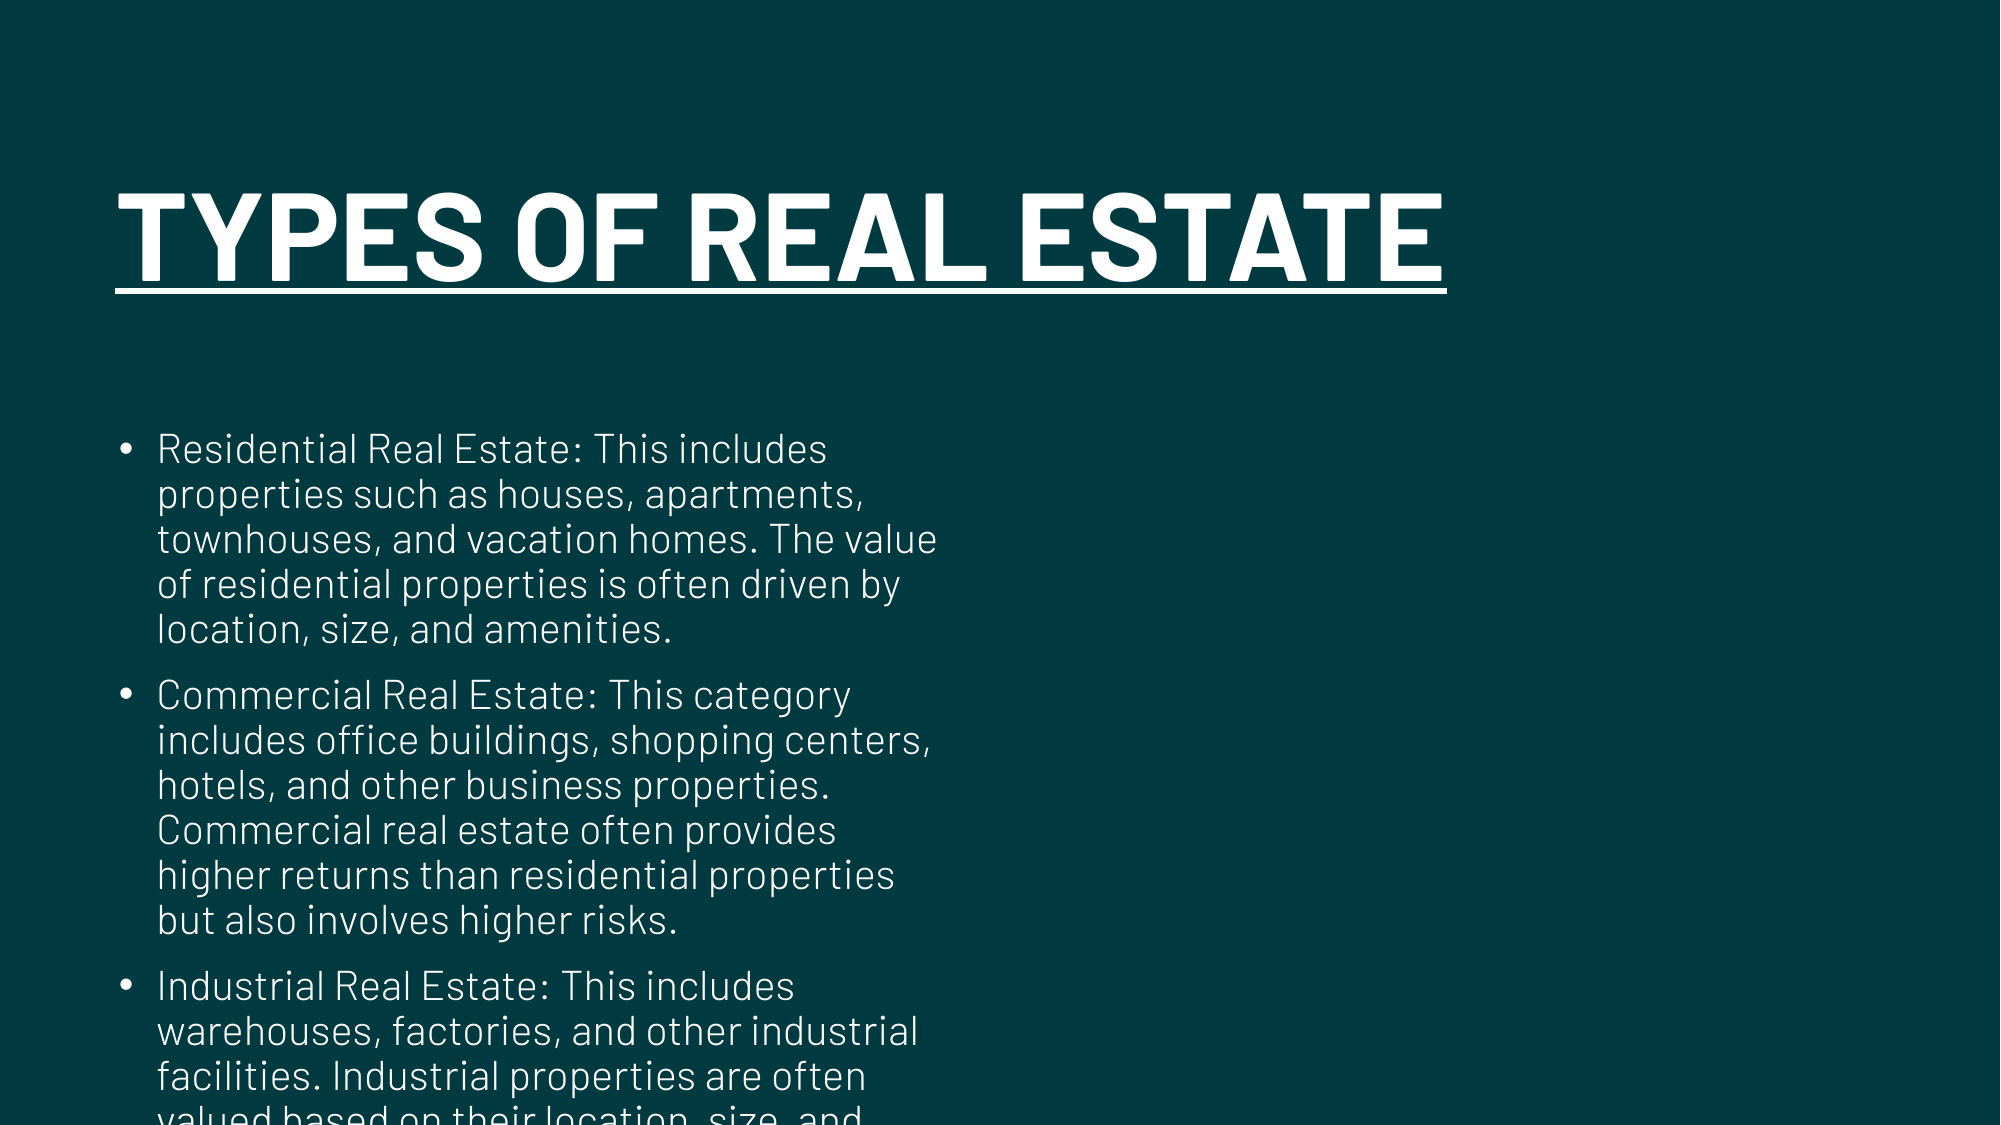

# TYPES OF REAL ESTATE

Residential Real Estate: This includes properties such as houses, apartments, townhouses, and vacation homes. The value of residential properties is often driven by location, size, and amenities.
Commercial Real Estate: This category includes office buildings, shopping centers, hotels, and other business properties. Commercial real estate often provides higher returns than residential properties but also involves higher risks.
Industrial Real Estate: This includes warehouses, factories, and other industrial facilities. Industrial properties are often valued based on their location, size, and suitability for specific industrial uses.